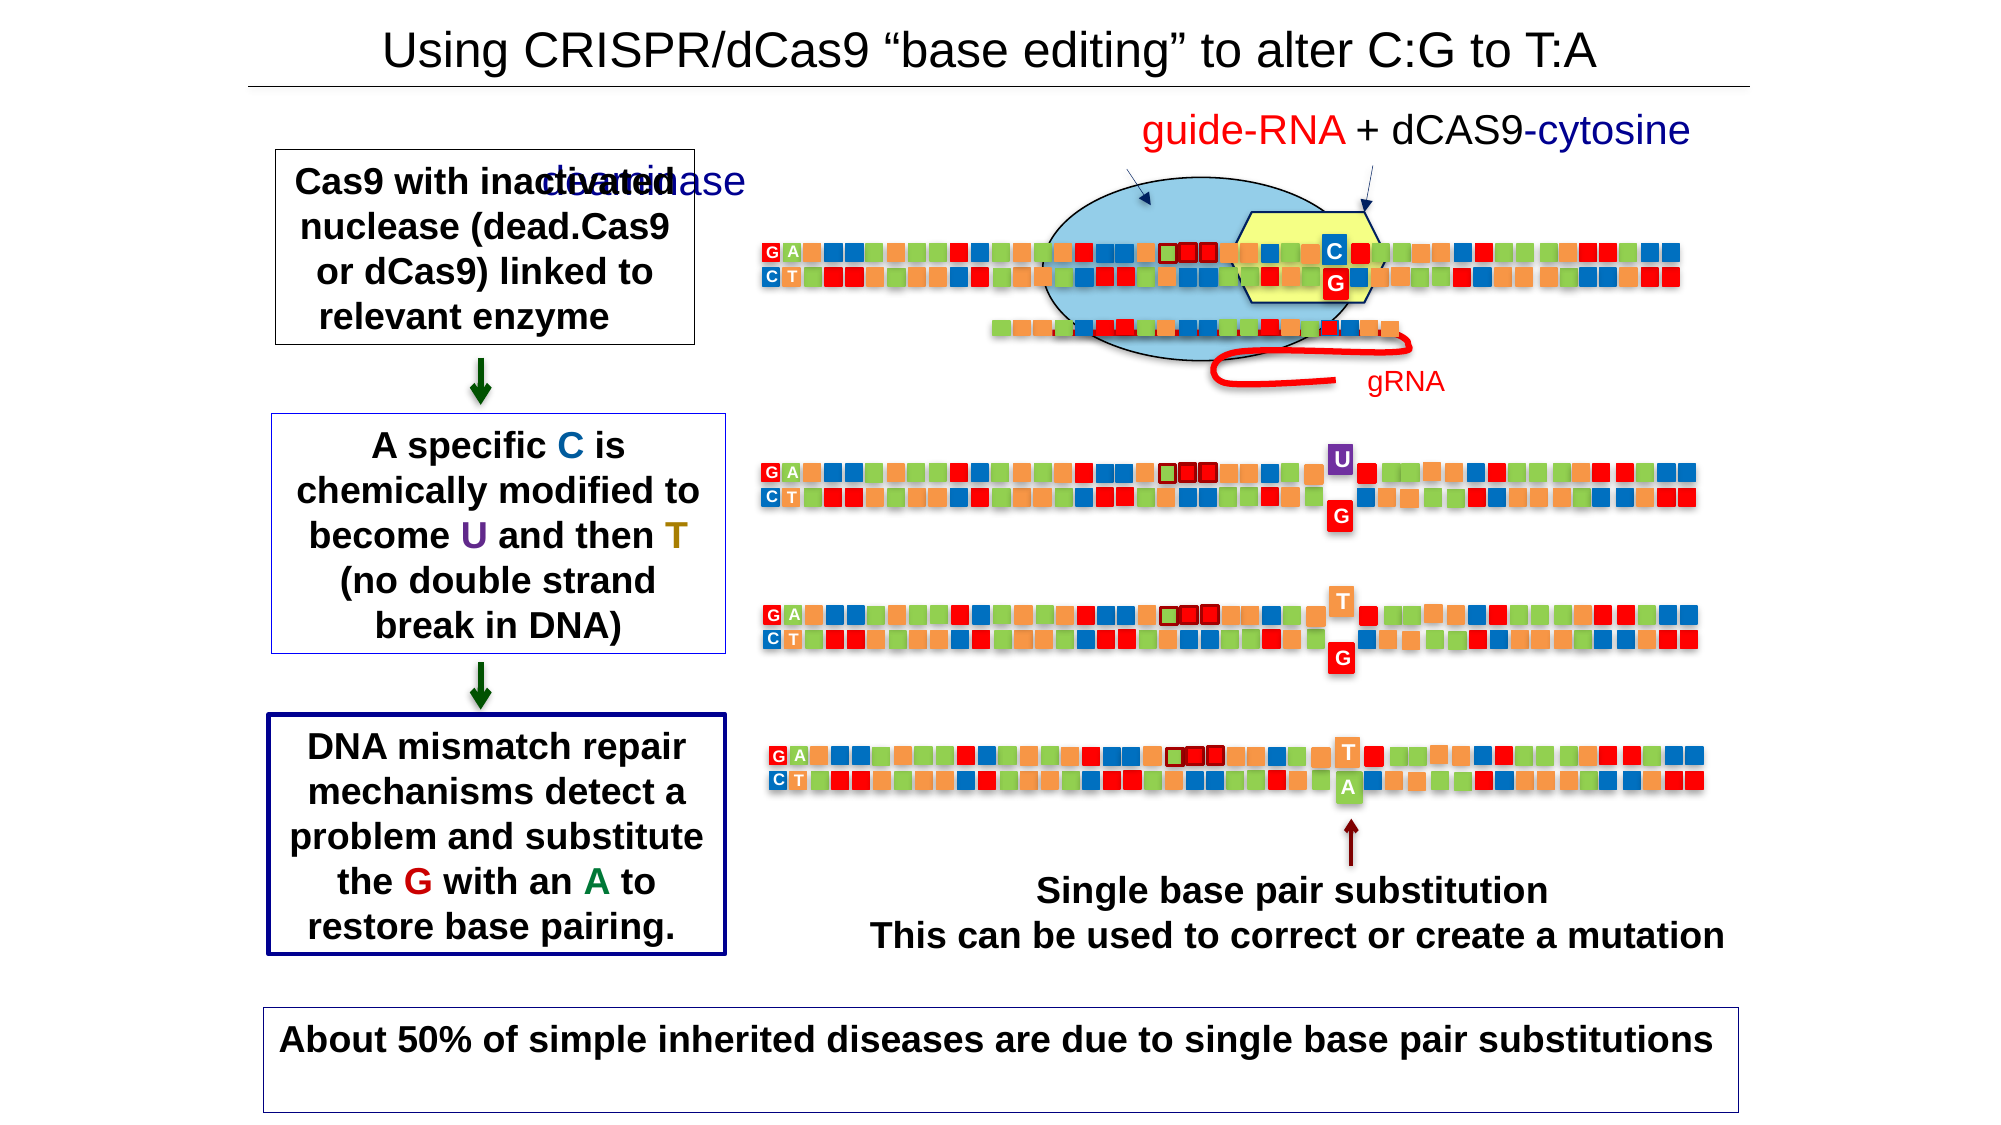

Using CRISPR/dCas9 “base editing” to alter C:G to T:A
	  			guide-RNA + dCAS9-cytosine deaminase

Cas9 with inactivated nuclease (dead.Cas9 or dCas9) linked to relevant enzyme

C
A
G

C
T
G

T

gRNA
A specific C is chemically modified to become U and then T
(no double strand break in DNA)
U

A
G

C
T

G

T

A
G

C
T

G

DNA mismatch repair mechanisms detect a problem and substitute the G with an A to restore base pairing.
T
A

G

C
T
A

Single base pair substitution
This can be used to correct or create a mutation
About 50% of simple inherited diseases are due to single base pair substitutions